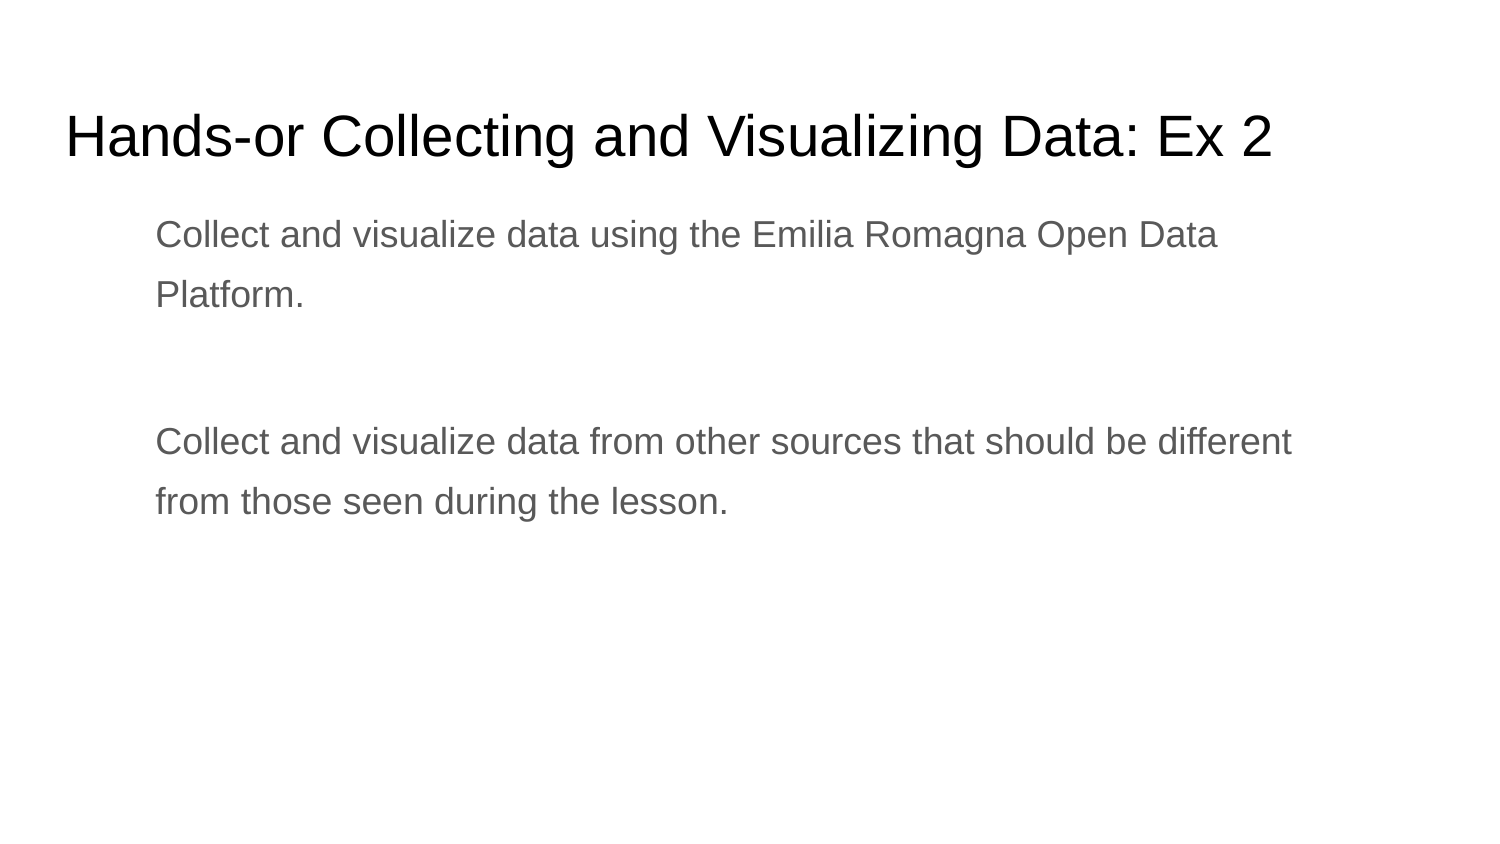

Hands-or Collecting and Visualizing Data: Ex 2
Collect and visualize data using the Emilia Romagna Open Data
Platform.
Collect and visualize data from other sources that should be different
from those seen during the lesson.